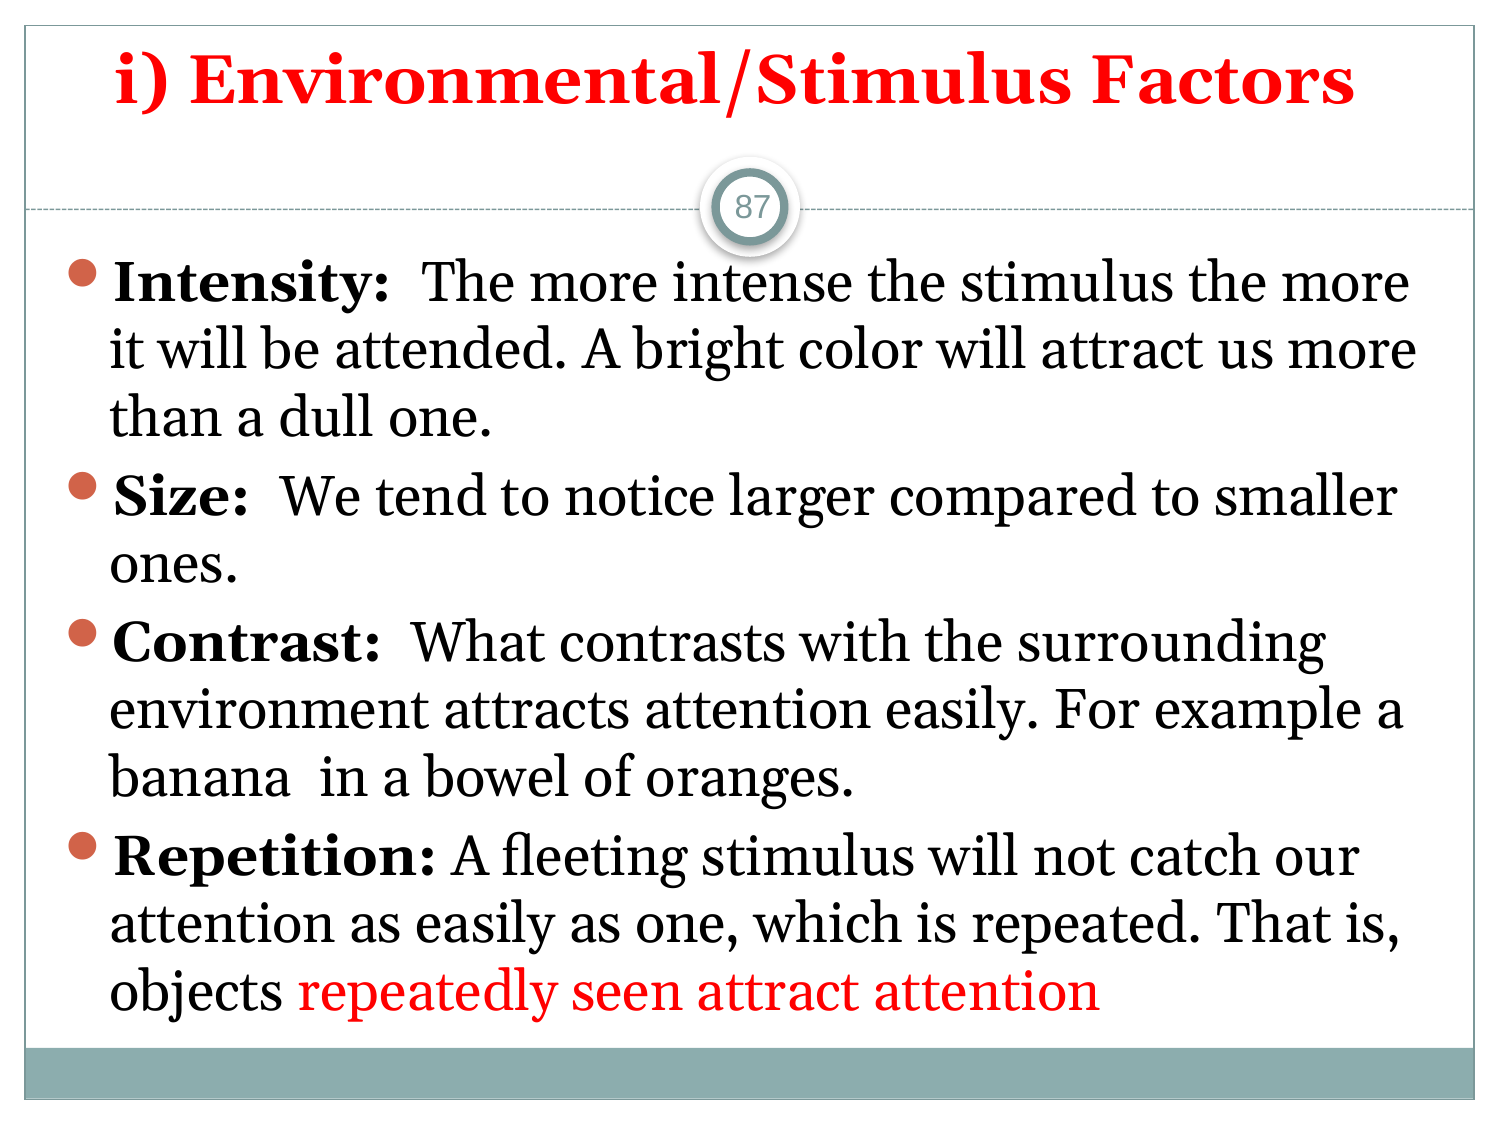

# i) Environmental/Stimulus Factors
87
Intensity:  The more intense the stimulus the more it will be attended. A bright color will attract us more than a dull one.
Size:  We tend to notice larger compared to smaller ones.
Contrast:  What contrasts with the surrounding environment attracts attention easily. For example a banana  in a bowel of oranges.
Repetition: A fleeting stimulus will not catch our attention as easily as one, which is repeated. That is, objects repeatedly seen attract attention